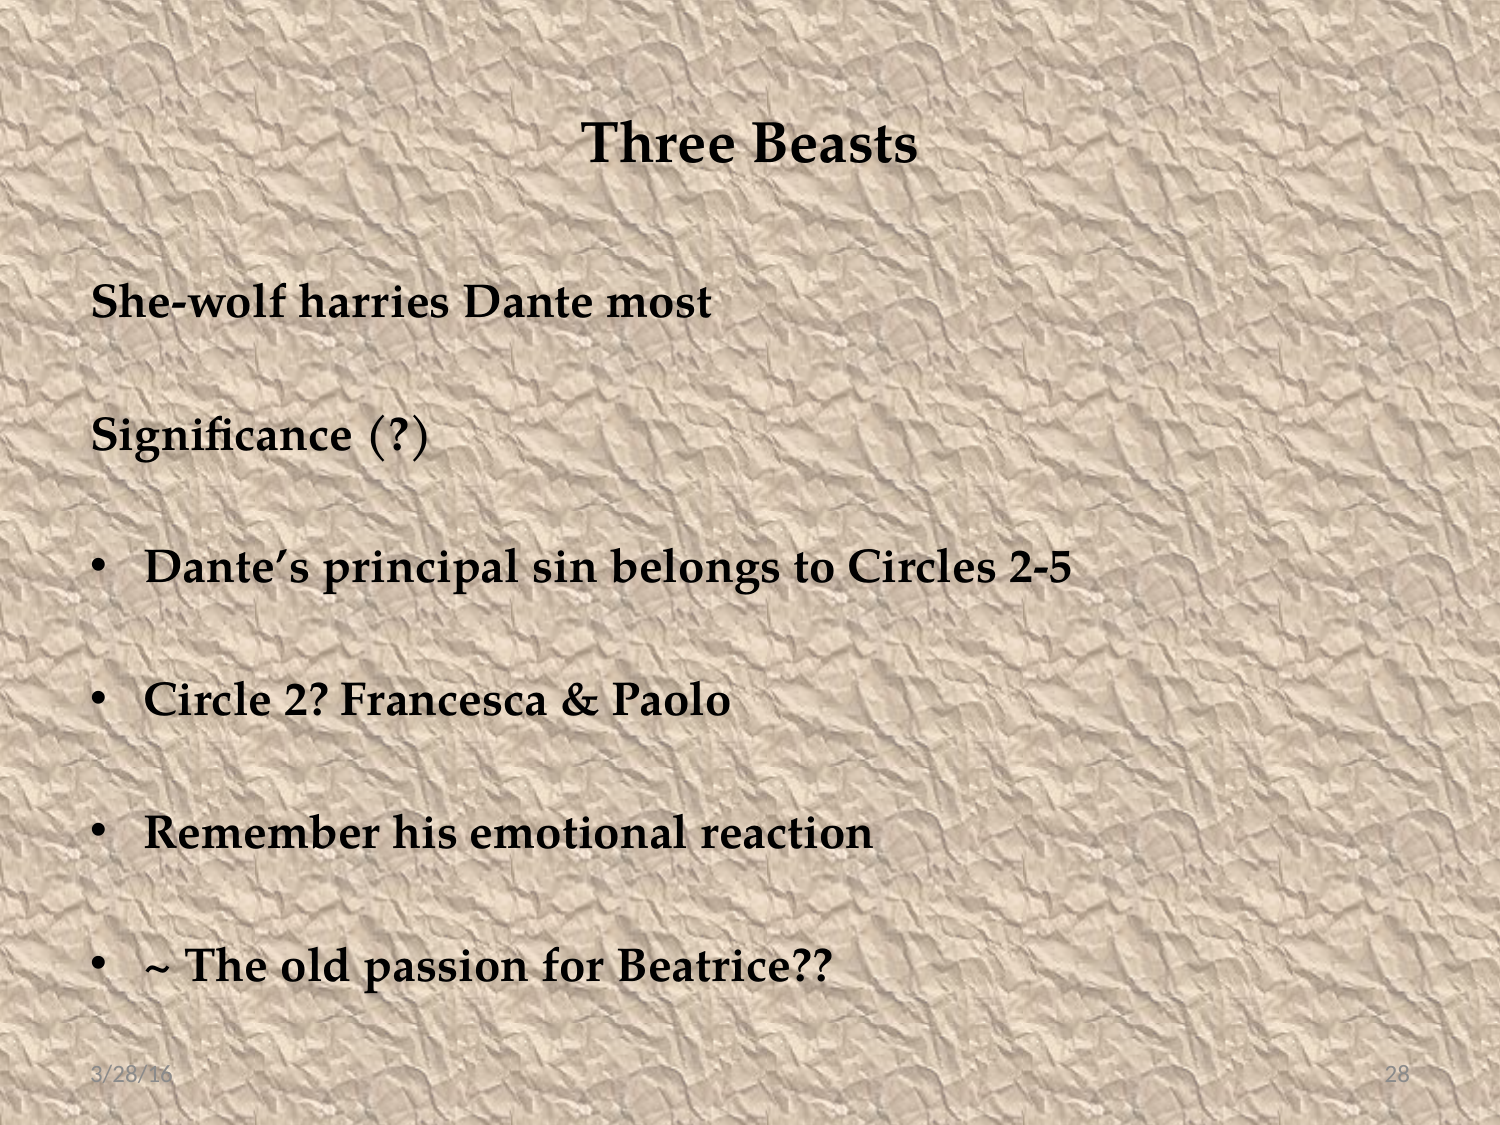

# Three Beasts
She-wolf harries Dante most

Significance (?)

Dante’s principal sin belongs to Circles 2-5

Circle 2? Francesca & Paolo

Remember his emotional reaction

~ The old passion for Beatrice??
3/28/16
28